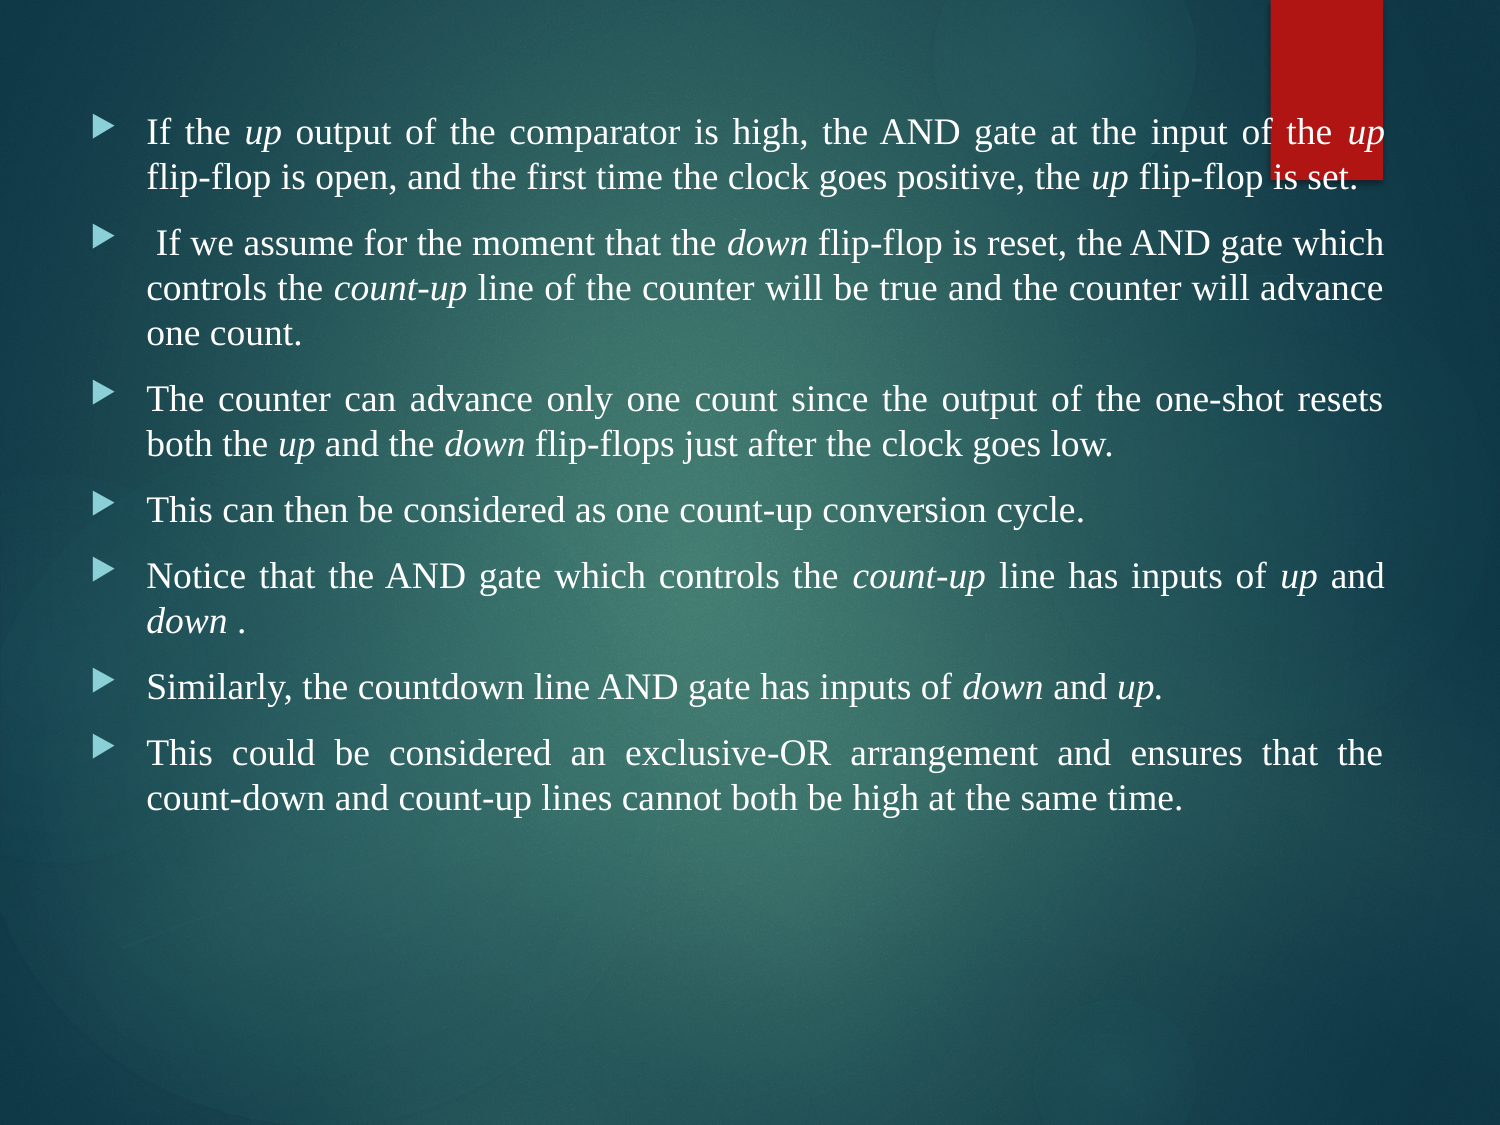

If the up output of the comparator is high, the AND gate at the input of the up flip-flop is open, and the first time the clock goes positive, the up flip-flop is set.
 If we assume for the moment that the down flip-flop is reset, the AND gate which controls the count-up line of the counter will be true and the counter will advance one count.
The counter can advance only one count since the output of the one-shot resets both the up and the down flip-flops just after the clock goes low.
This can then be considered as one count-up conversion cycle.
Notice that the AND gate which controls the count-up line has inputs of up and down .
Similarly, the countdown line AND gate has inputs of down and up.
This could be considered an exclusive-OR arrangement and ensures that the count-down and count-up lines cannot both be high at the same time.